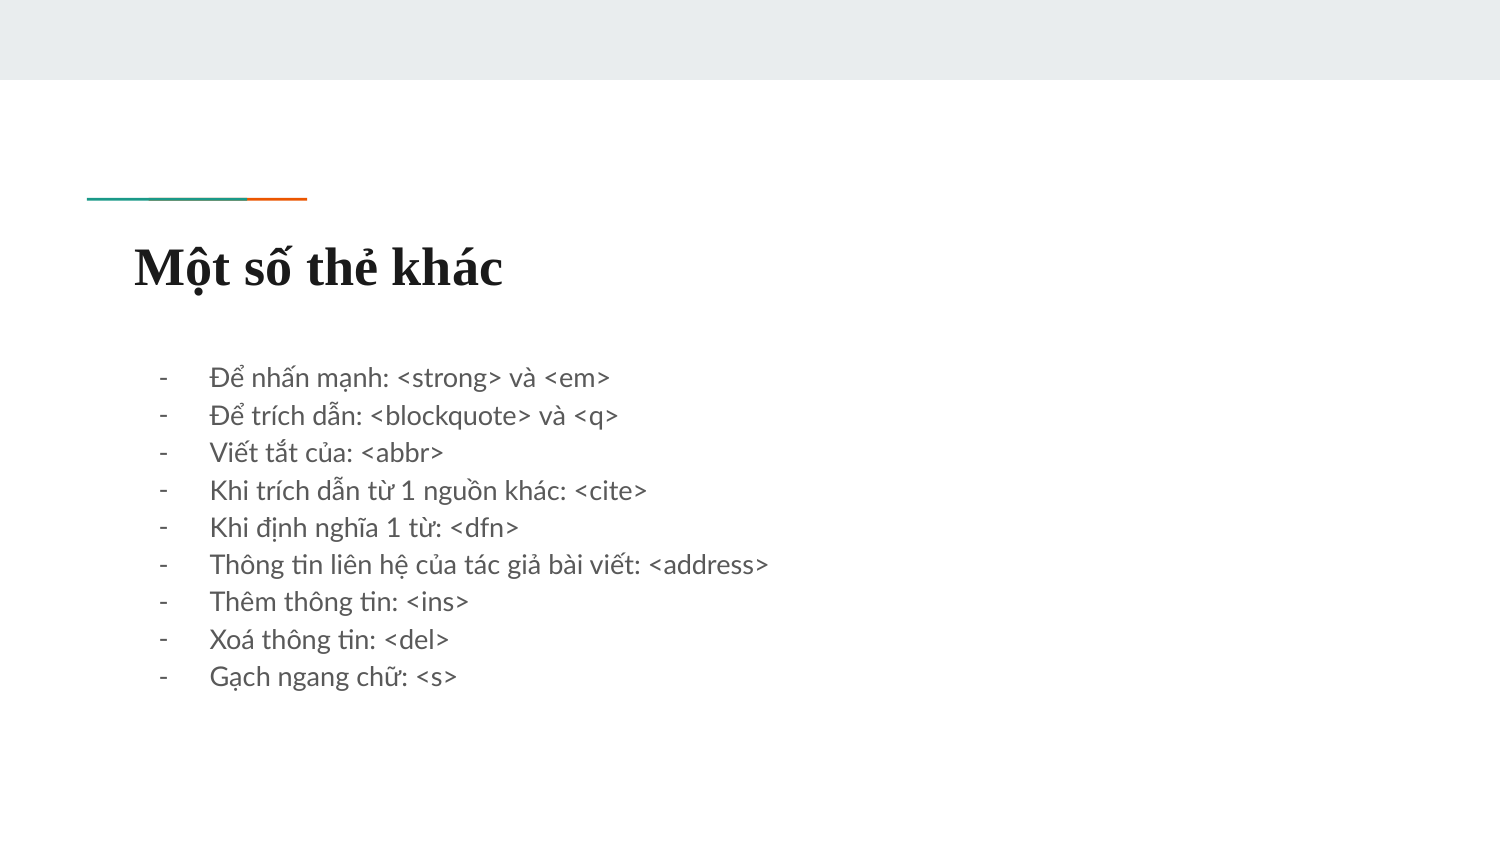

# Một số thẻ khác
Để nhấn mạnh: <strong> và <em>
Để trích dẫn: <blockquote> và <q>
Viết tắt của: <abbr>
Khi trích dẫn từ 1 nguồn khác: <cite>
Khi định nghĩa 1 từ: <dfn>
Thông tin liên hệ của tác giả bài viết: <address>
Thêm thông tin: <ins>
Xoá thông tin: <del>
Gạch ngang chữ: <s>